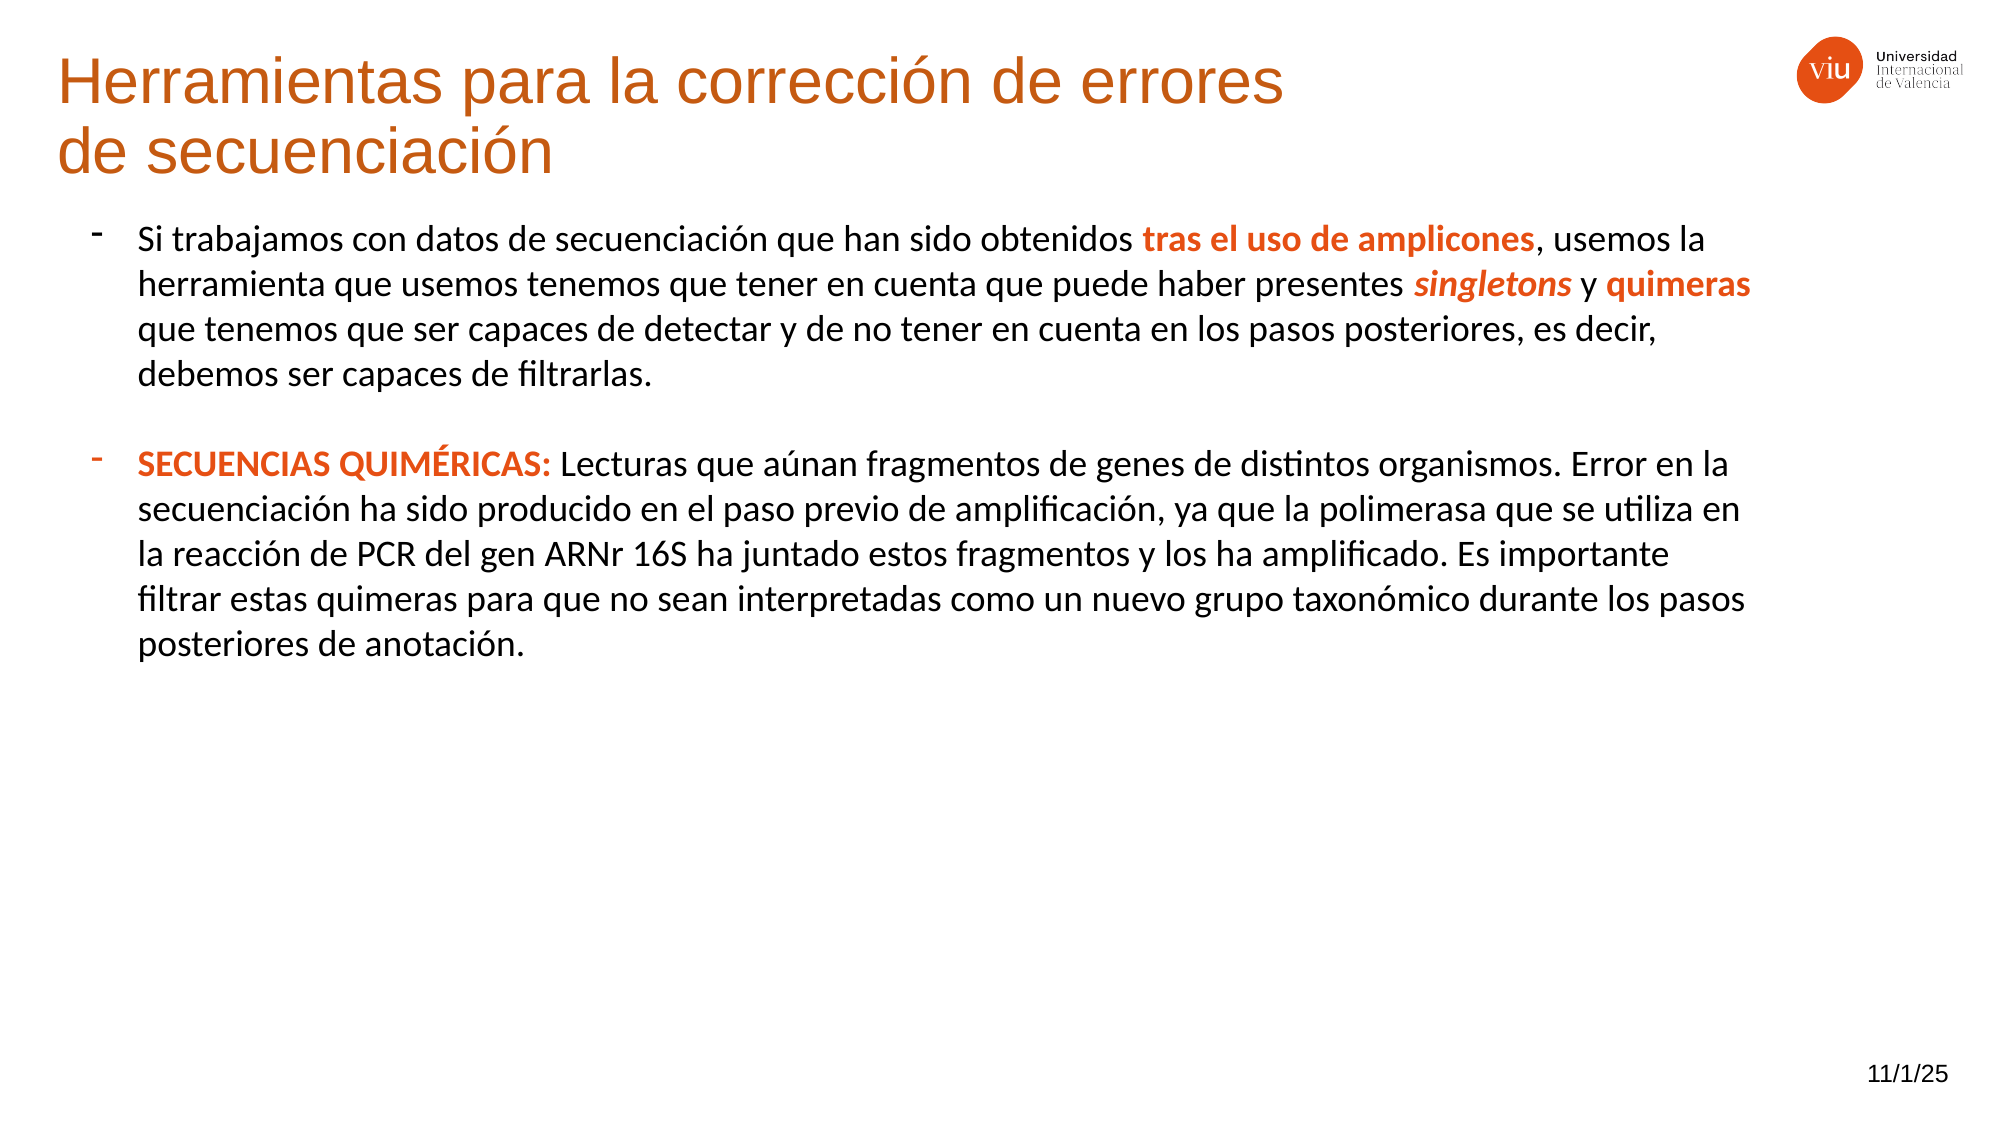

Herramientas para la corrección de errores de secuenciación
Si trabajamos con datos de secuenciación que han sido obtenidos tras el uso de amplicones, usemos la herramienta que usemos tenemos que tener en cuenta que puede haber presentes singletons y quimeras que tenemos que ser capaces de detectar y de no tener en cuenta en los pasos posteriores, es decir, debemos ser capaces de filtrarlas.

SECUENCIAS QUIMÉRICAS: Lecturas que aúnan fragmentos de genes de distintos organismos. Error en la secuenciación ha sido producido en el paso previo de amplificación, ya que la polimerasa que se utiliza en la reacción de PCR del gen ARNr 16S ha juntado estos fragmentos y los ha amplificado. Es importante filtrar estas quimeras para que no sean interpretadas como un nuevo grupo taxonómico durante los pasos posteriores de anotación.